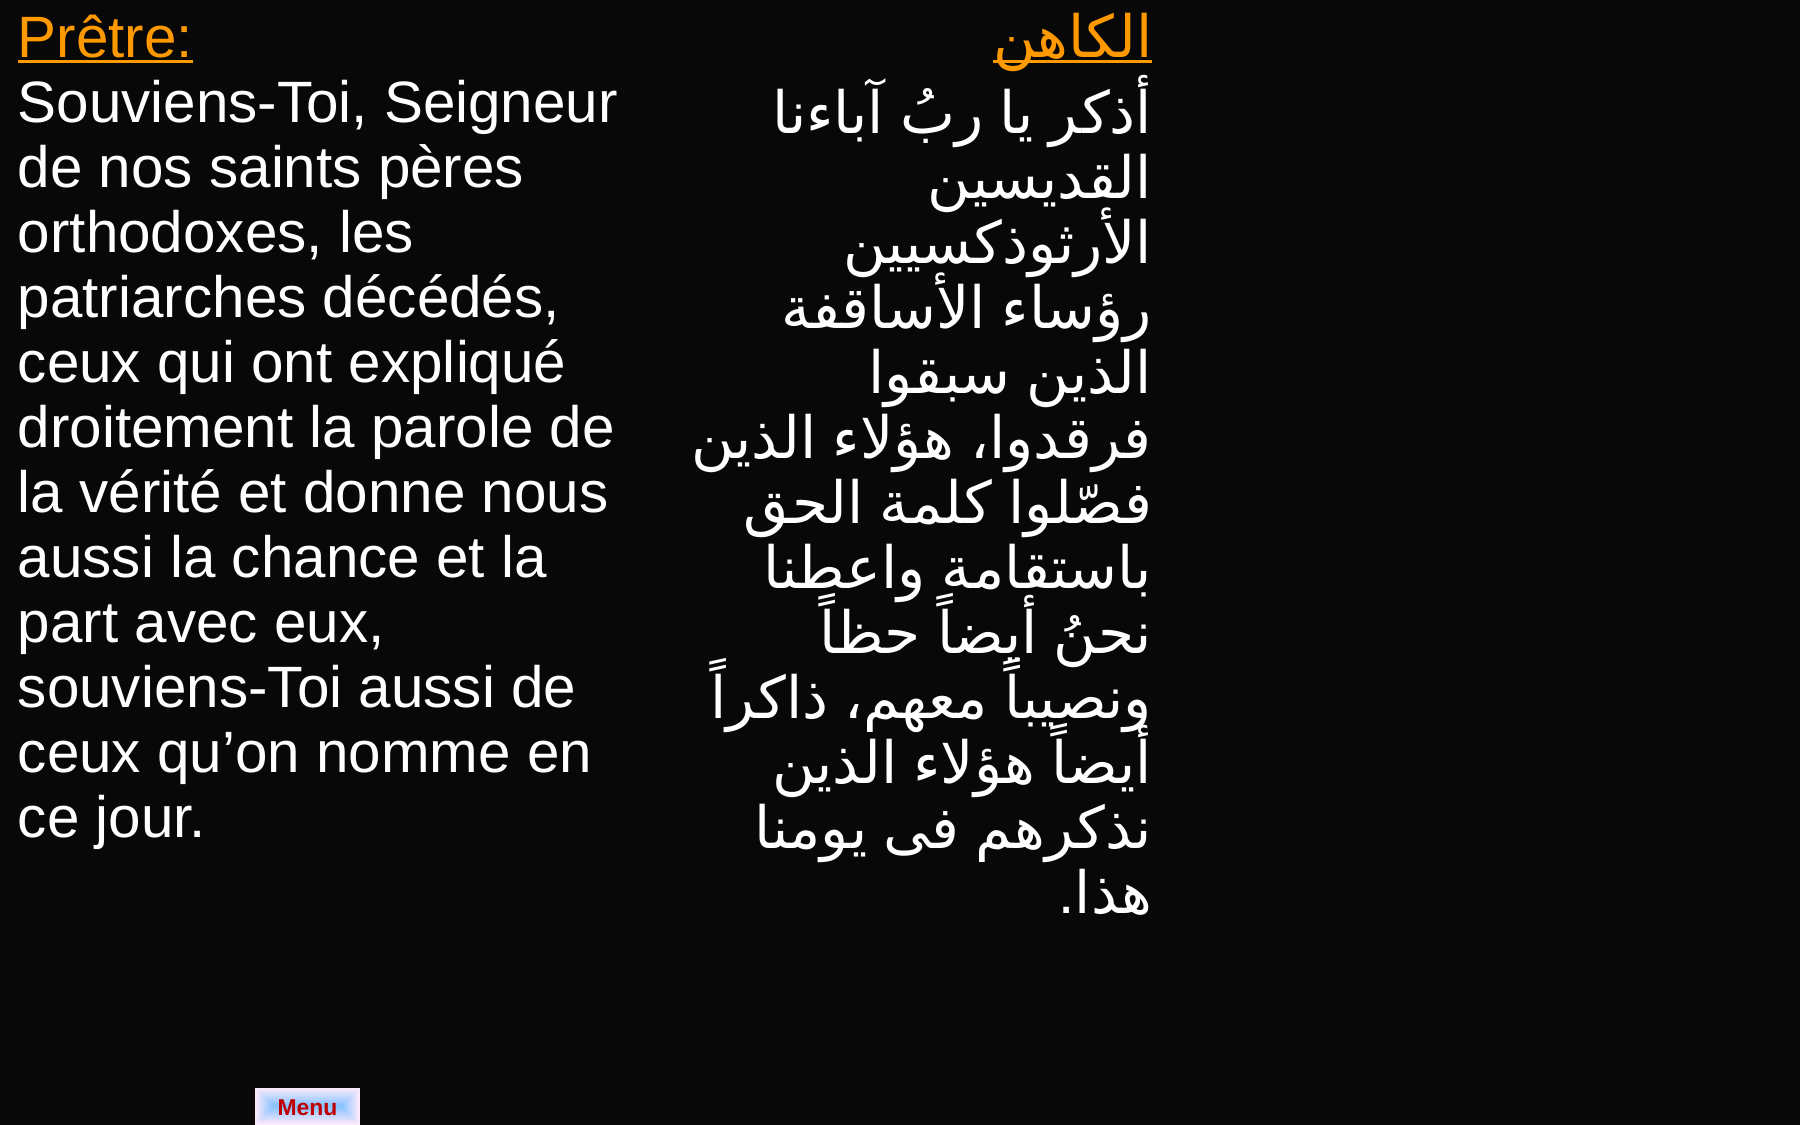

| Prêtre: Souviens-Toi, Seigneur de nos saints pères orthodoxes, les patriarches décédés, ceux qui ont expliqué droitement la parole de la vérité et donne nous aussi la chance et la part avec eux, souviens-Toi aussi de ceux qu’on nomme en ce jour. | الكاهن أذكر يا ربُ آباءنا القديسين الأرثوذكسيين رؤساء الأساقفة الذين سبقوا فرقدوا، هؤلاء الذين فصّلوا كلمة الحق باستقامة واعطنا نحنُ أيضاً حظاً ونصيباً معهم، ذاكراً أيضاً هؤلاء الذين نذكرهم فى يومنا هذا. |
| --- | --- |

Menu